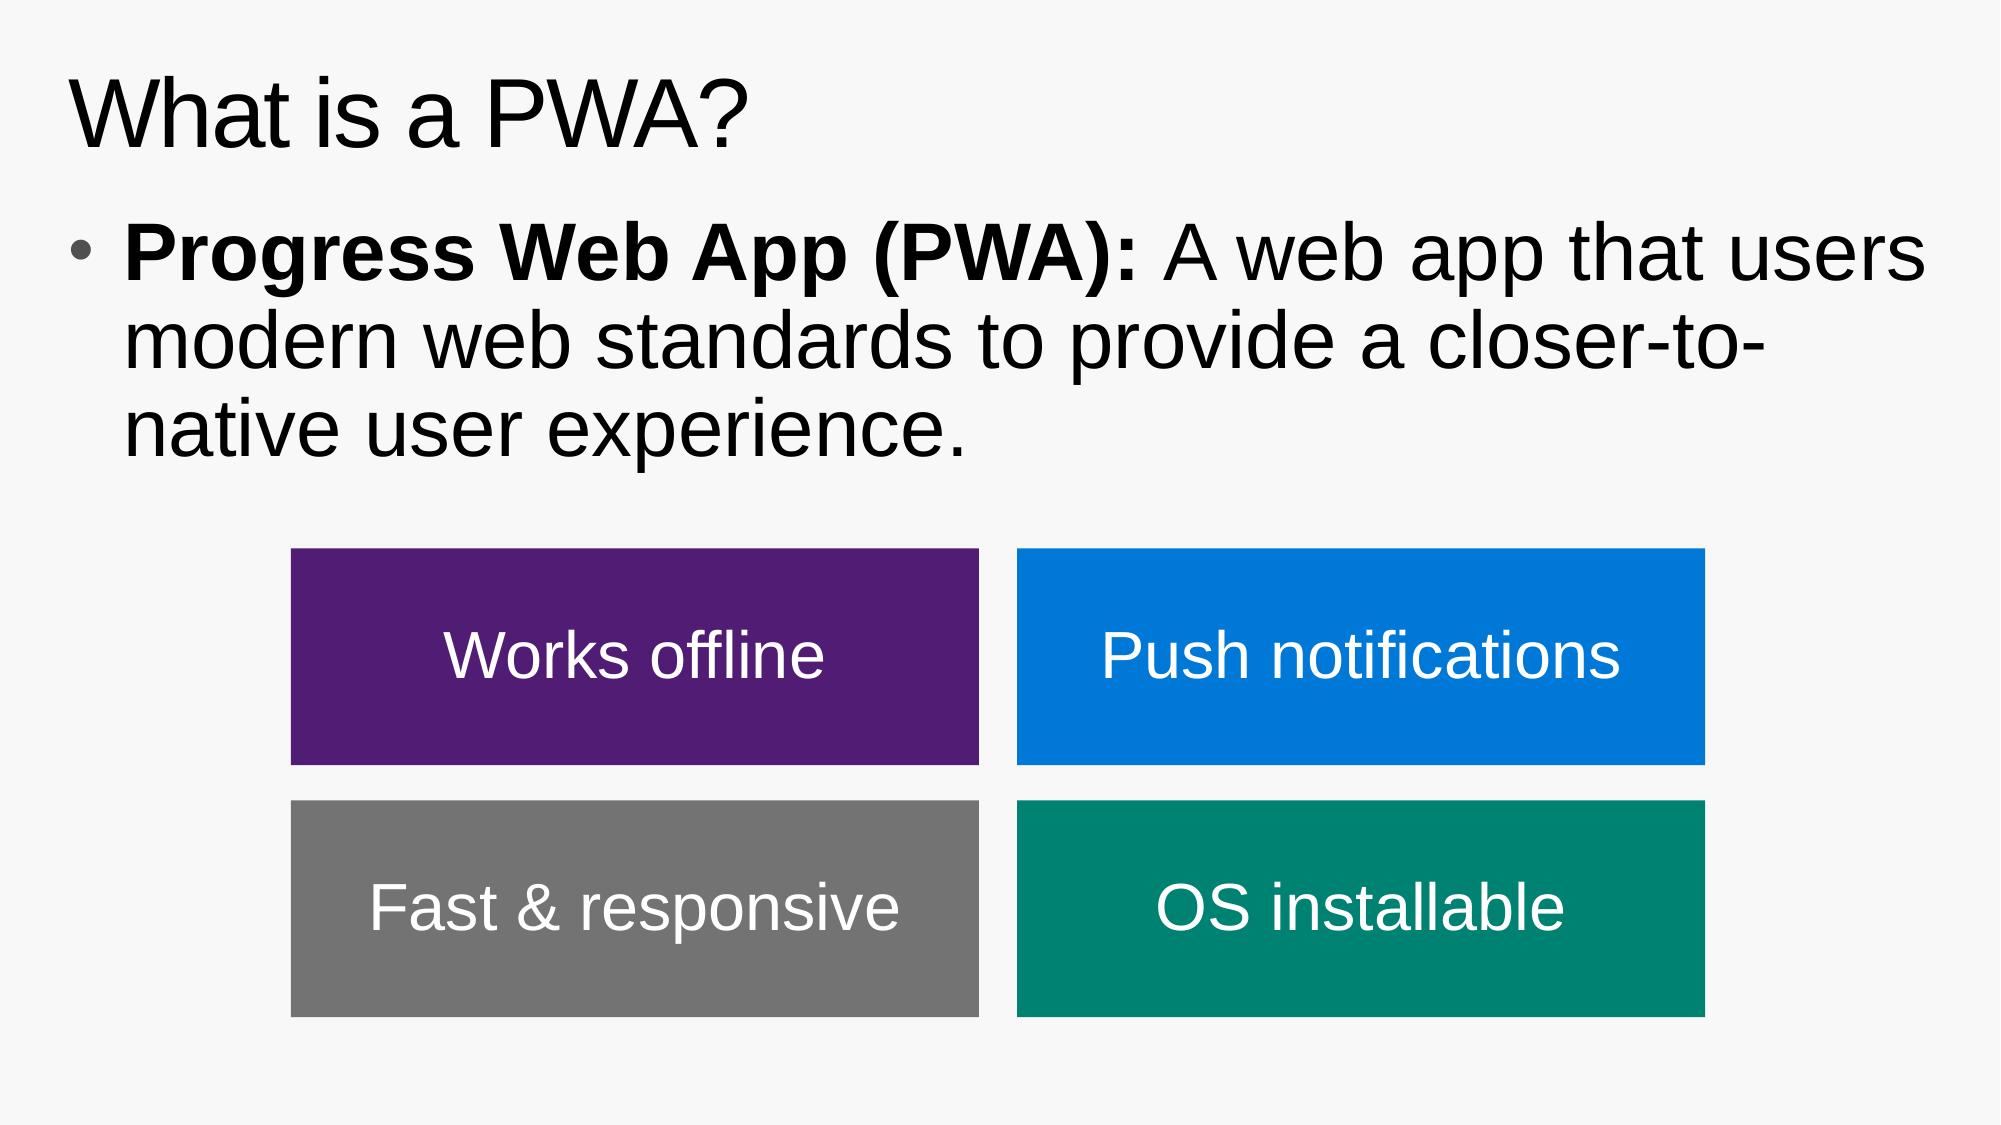

# What is a PWA?
Progress Web App (PWA): A web app that users modern web standards to provide a closer-to-native user experience.

Works offline
Push notifications
Fast & responsive
OS installable